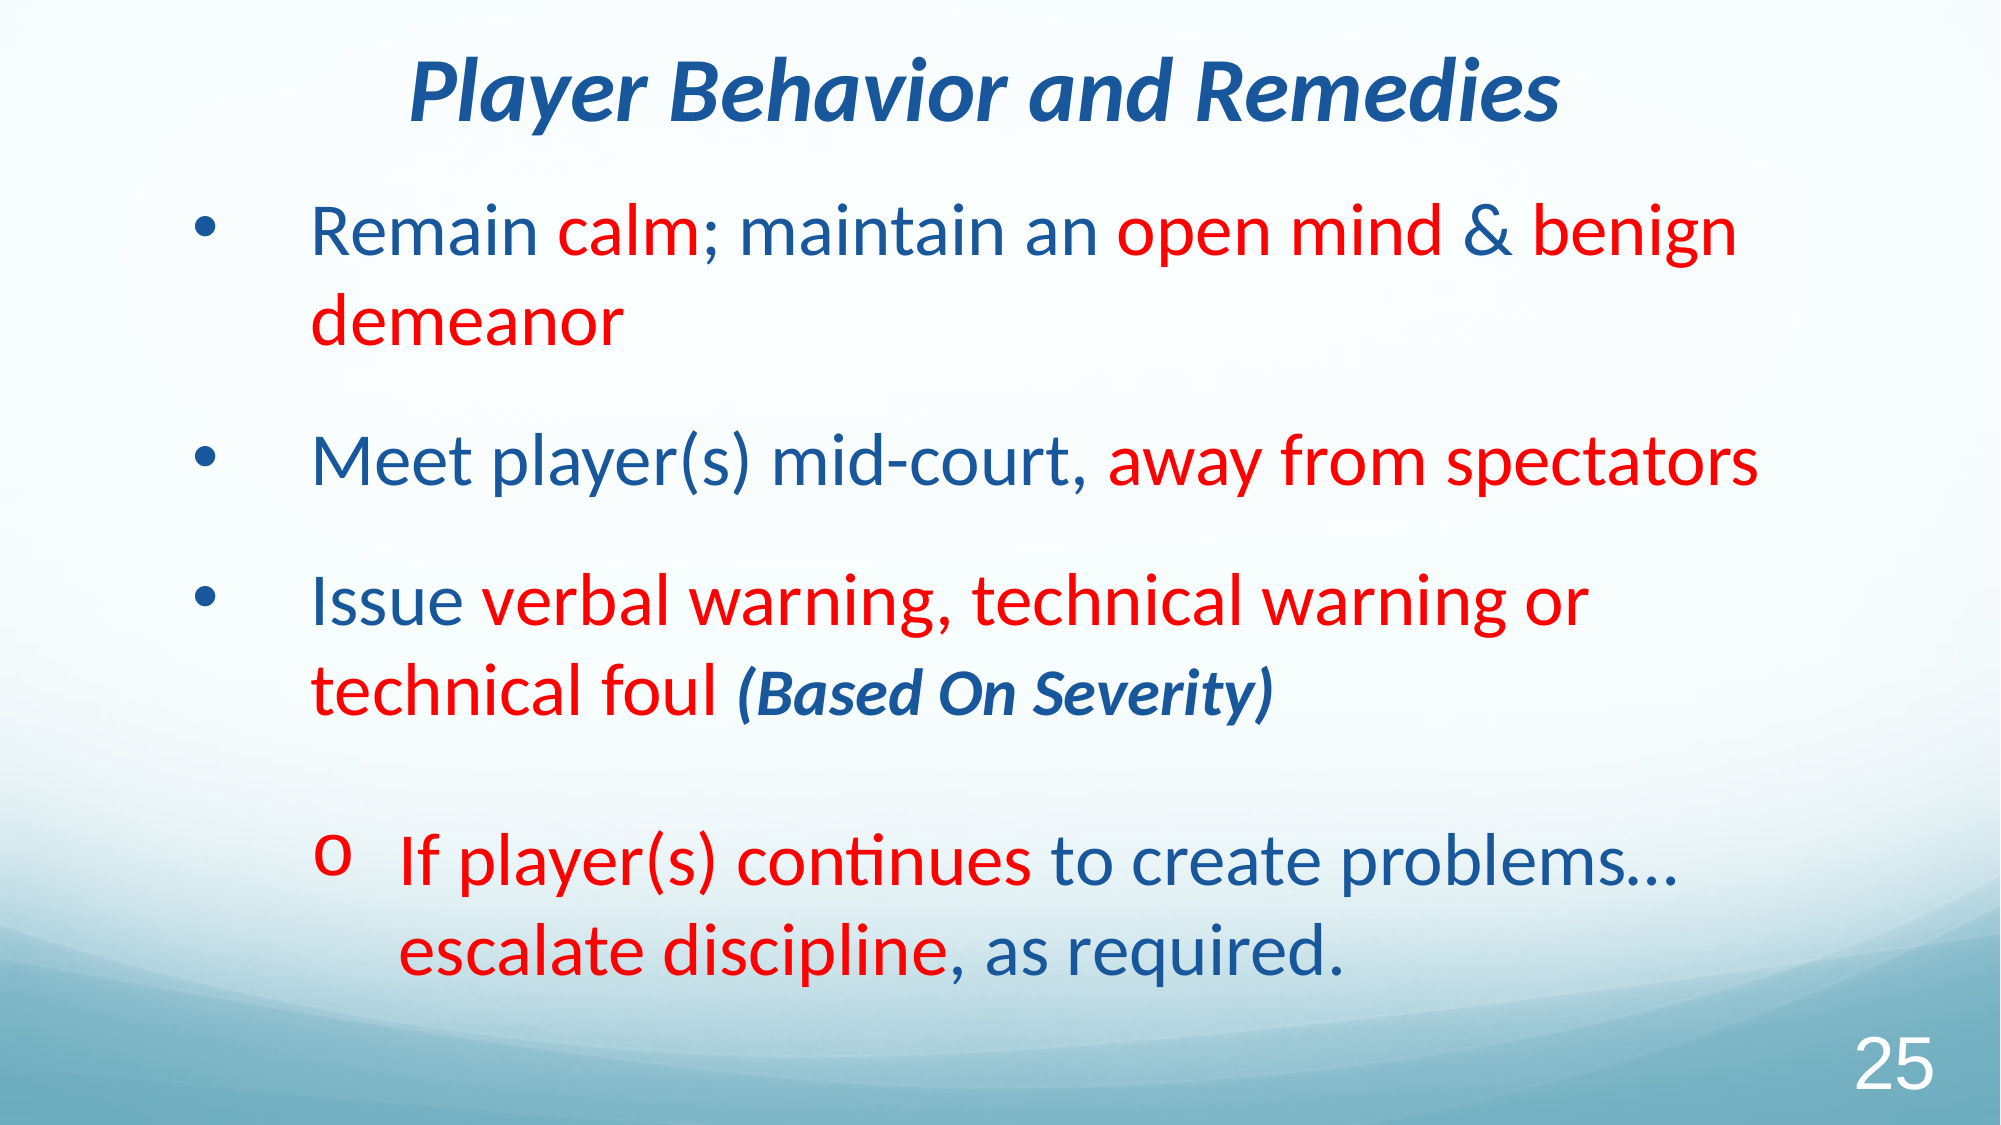

Player Behavior and Remedies

Remain calm; maintain an open mind & benign demeanor

Meet player(s) mid-court, away from spectators

Issue verbal warning, technical warning or technical foul (Based On Severity)

If player(s) continues to create problems… escalate discipline, as required.
25